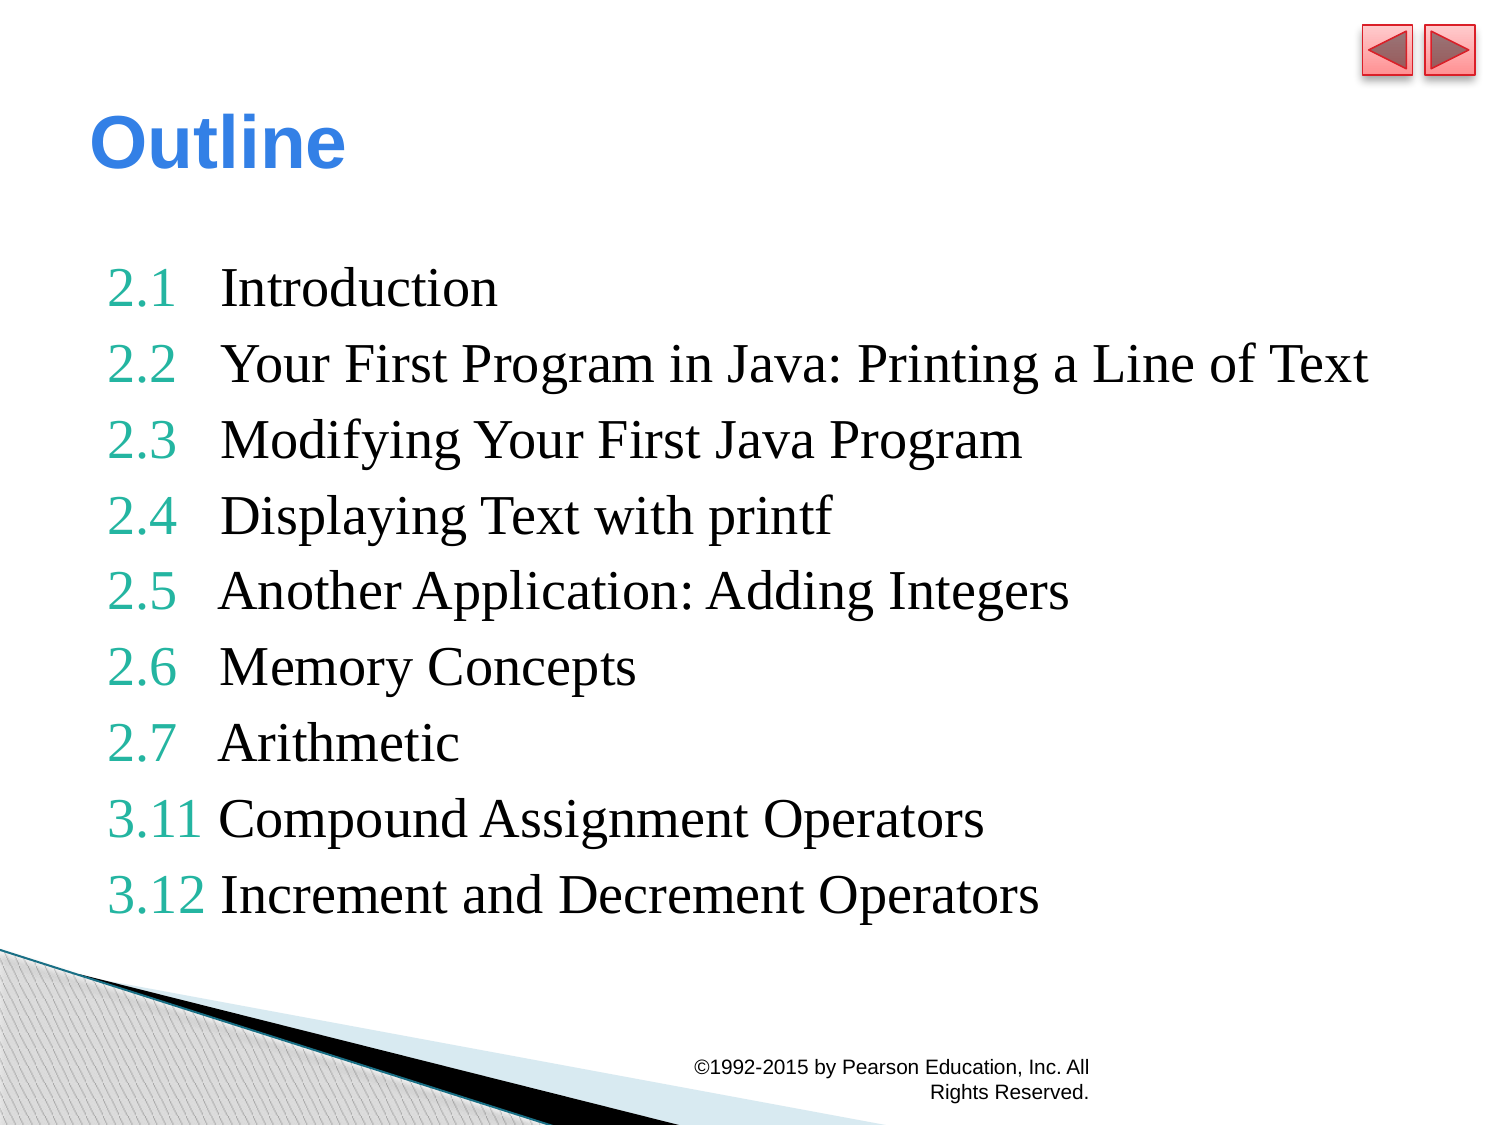

# Outline
2.1   Introduction
2.2   Your First Program in Java: Printing a Line of Text
2.3   Modifying Your First Java Program
2.4   Displaying Text with printf
2.5   Another Application: Adding Integers
2.6   Memory Concepts
2.7   Arithmetic
3.11 Compound Assignment Operators
3.12 Increment and Decrement Operators

©1992-2015 by Pearson Education, Inc. All Rights Reserved.